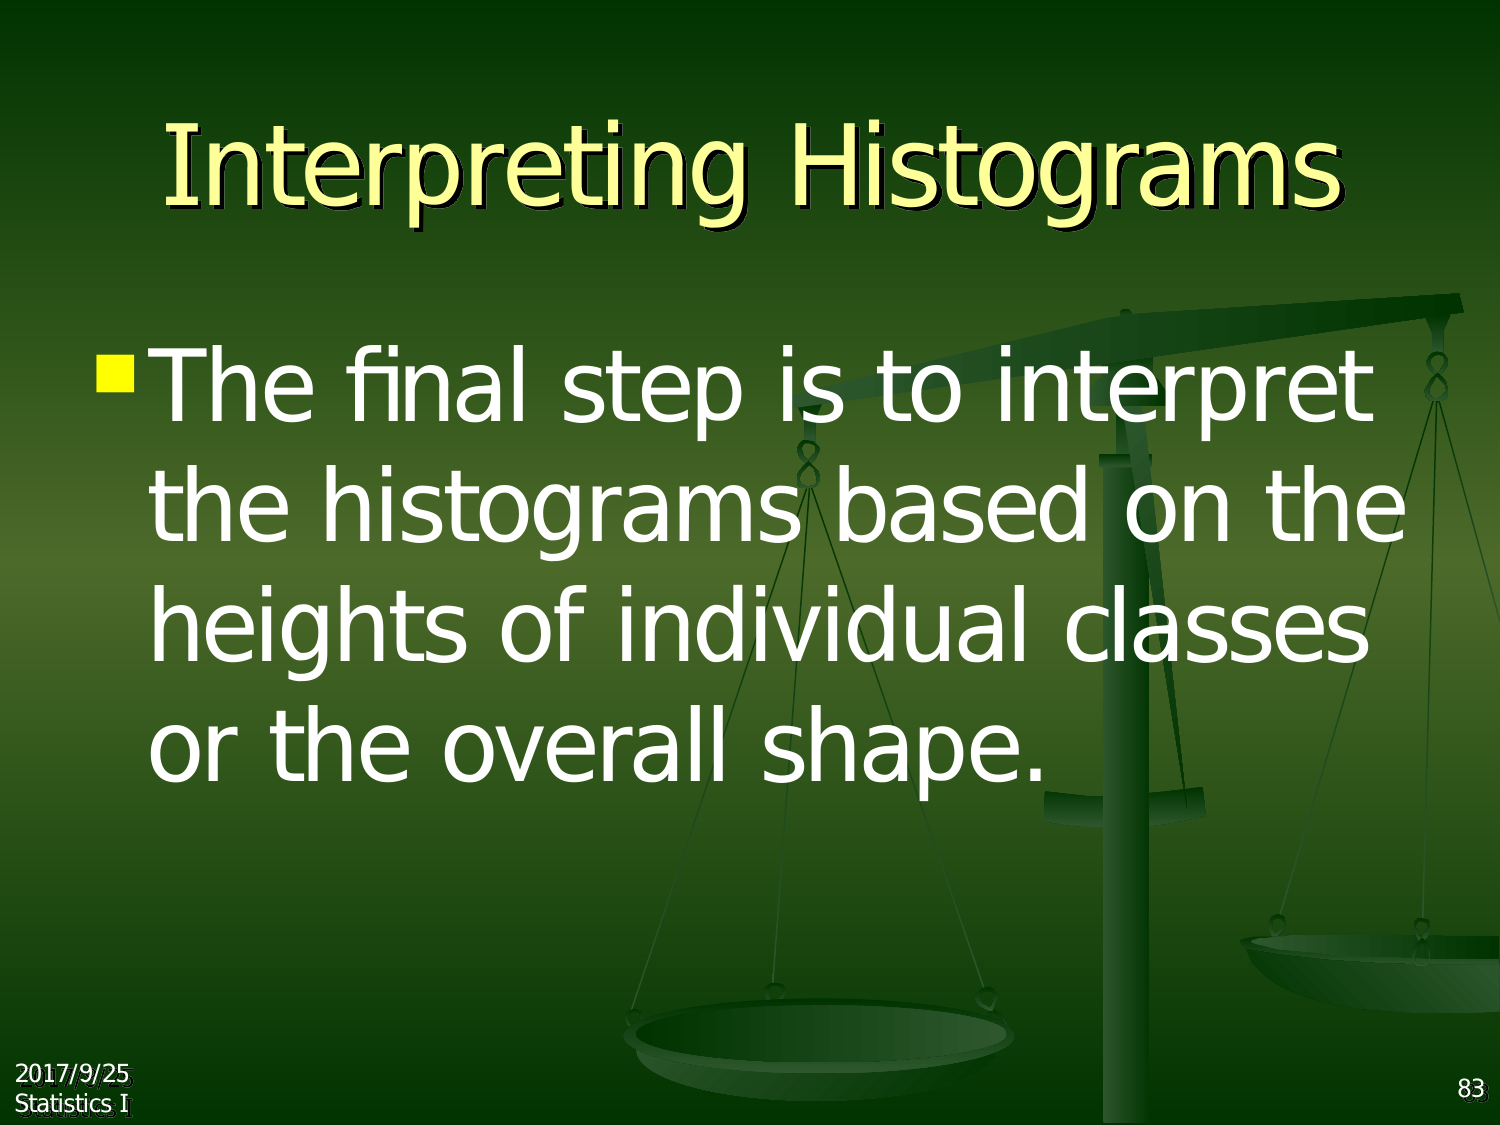

# Interpreting Histograms
The final step is to interpret the histograms based on the heights of individual classes or the overall shape.
2017/9/25
Statistics I
83